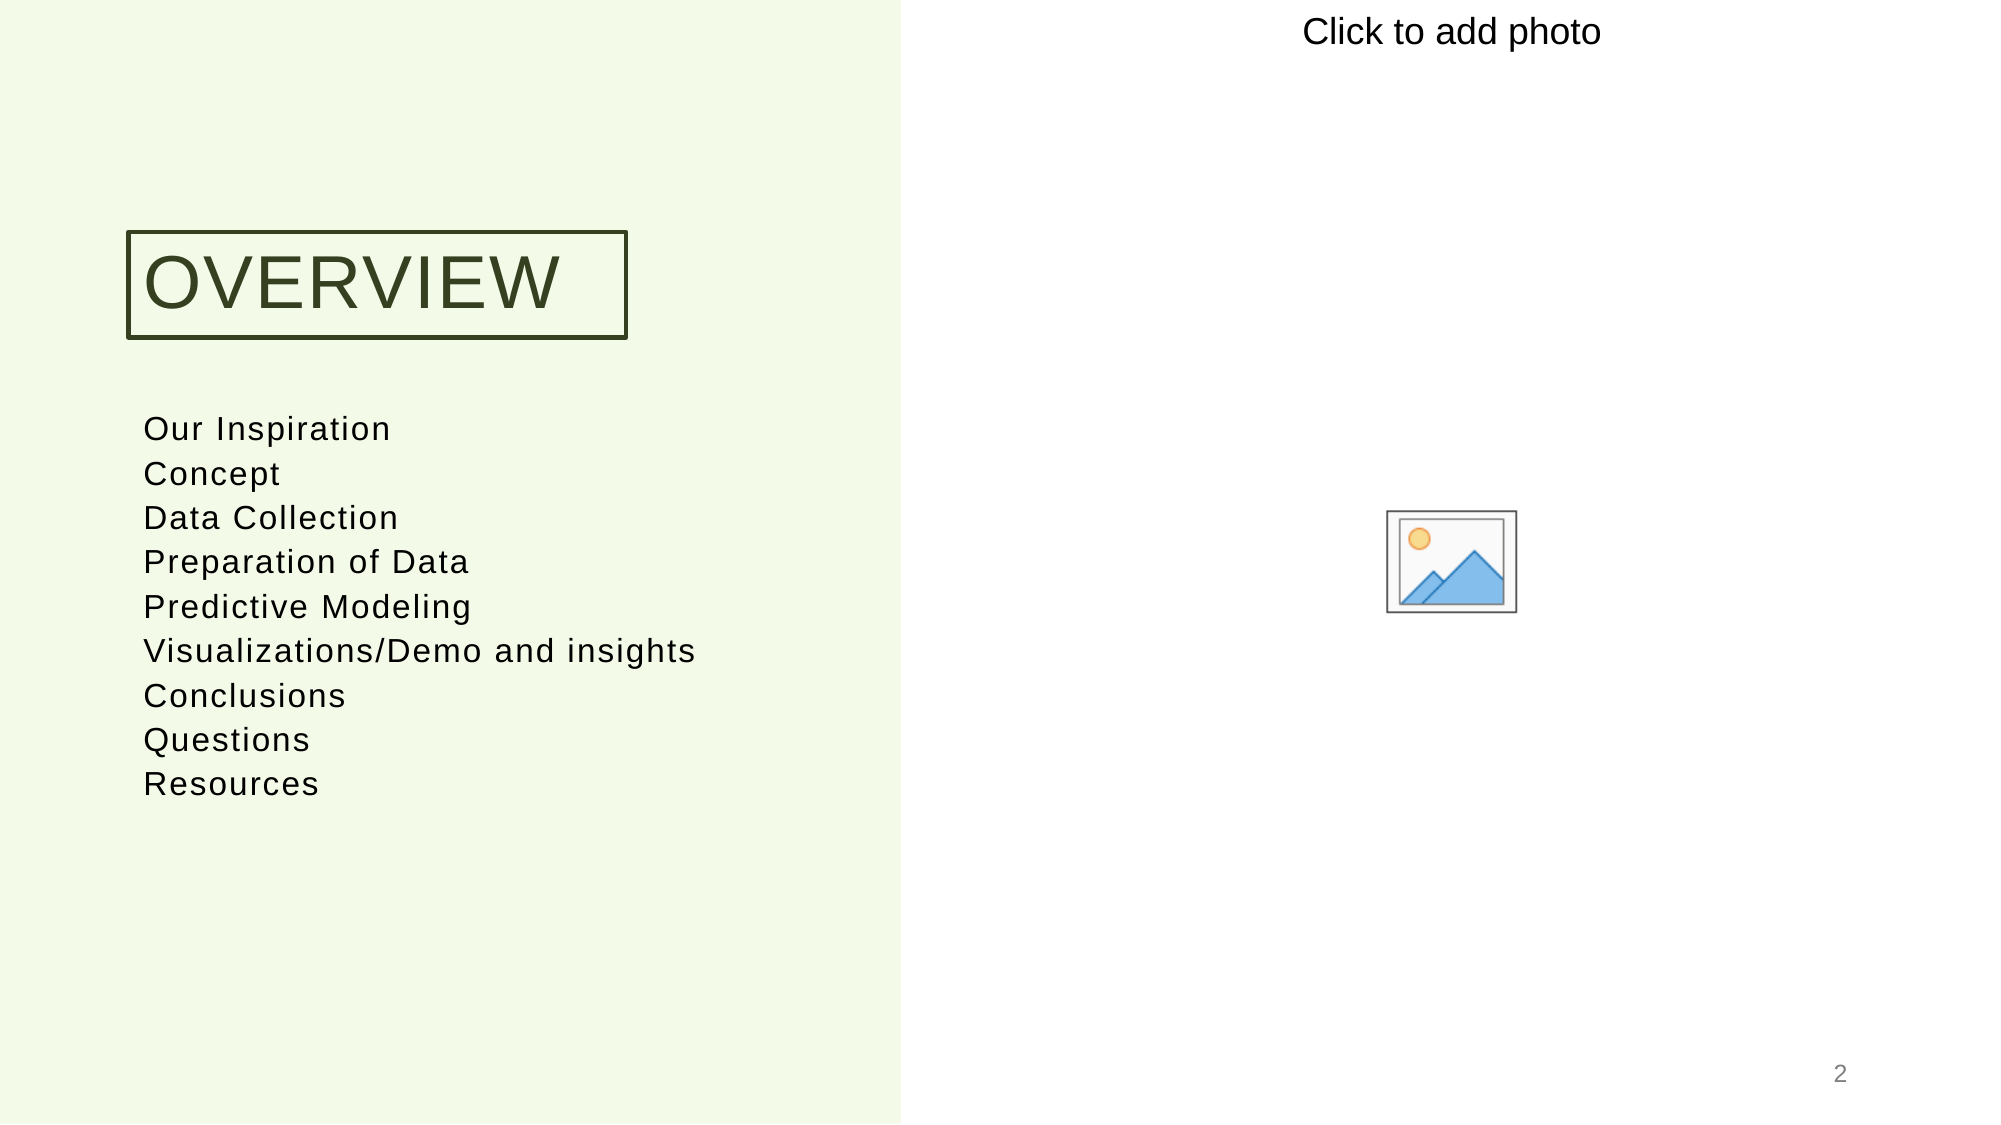

# Overview
Our Inspiration
Concept
Data Collection
Preparation of Data
Predictive Modeling
Visualizations/Demo and insights
Conclusions
Questions
Resources

2